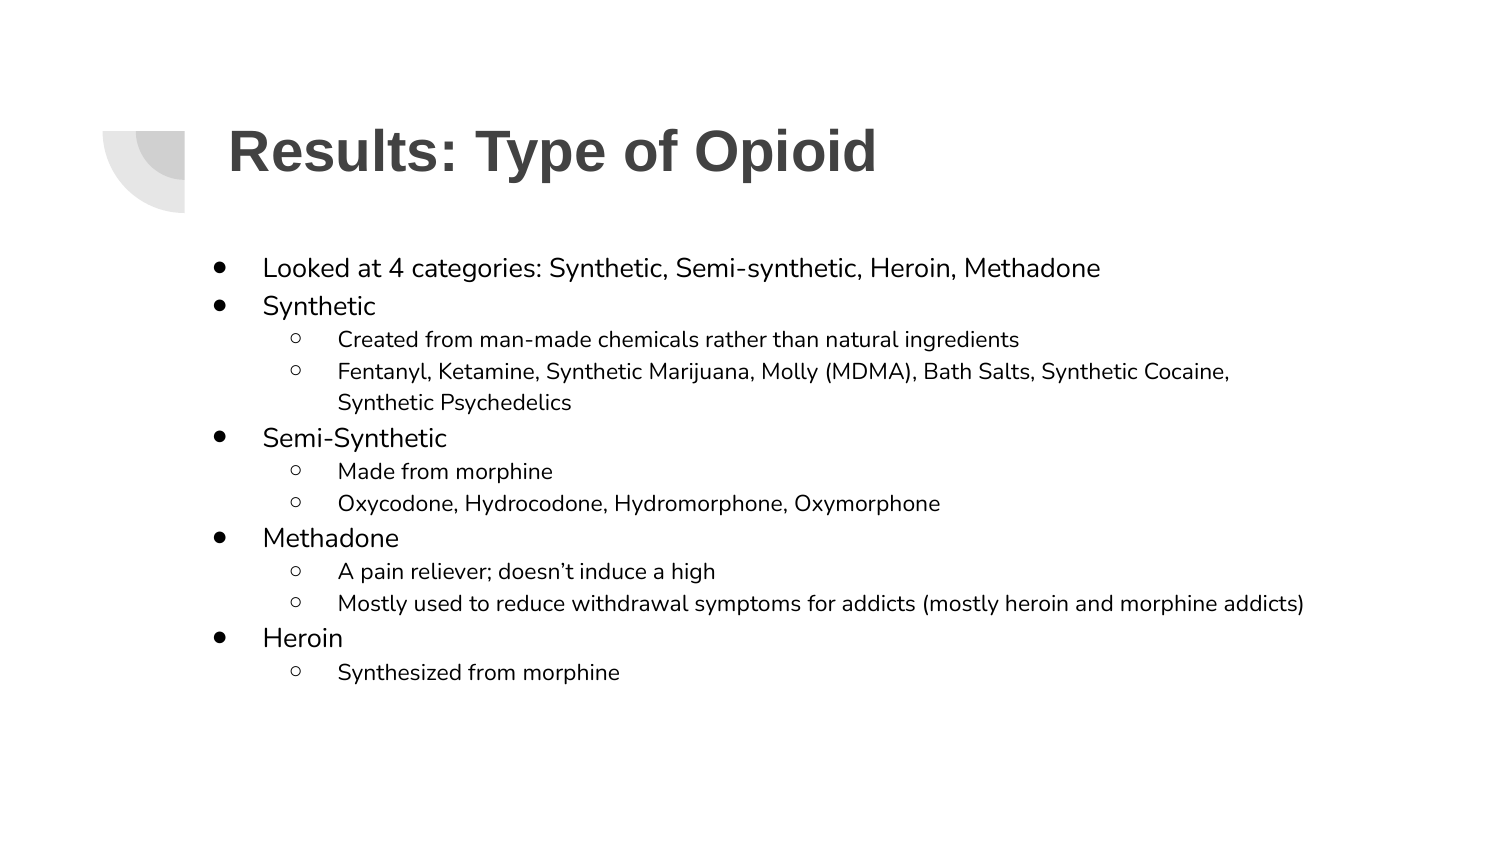

# Results: Type of Opioid
Looked at 4 categories: Synthetic, Semi-synthetic, Heroin, Methadone
Synthetic
Created from man-made chemicals rather than natural ingredients
Fentanyl, Ketamine, Synthetic Marijuana, Molly (MDMA), Bath Salts, Synthetic Cocaine, Synthetic Psychedelics
Semi-Synthetic
Made from morphine
Oxycodone, Hydrocodone, Hydromorphone, Oxymorphone
Methadone
A pain reliever; doesn’t induce a high
Mostly used to reduce withdrawal symptoms for addicts (mostly heroin and morphine addicts)
Heroin
Synthesized from morphine